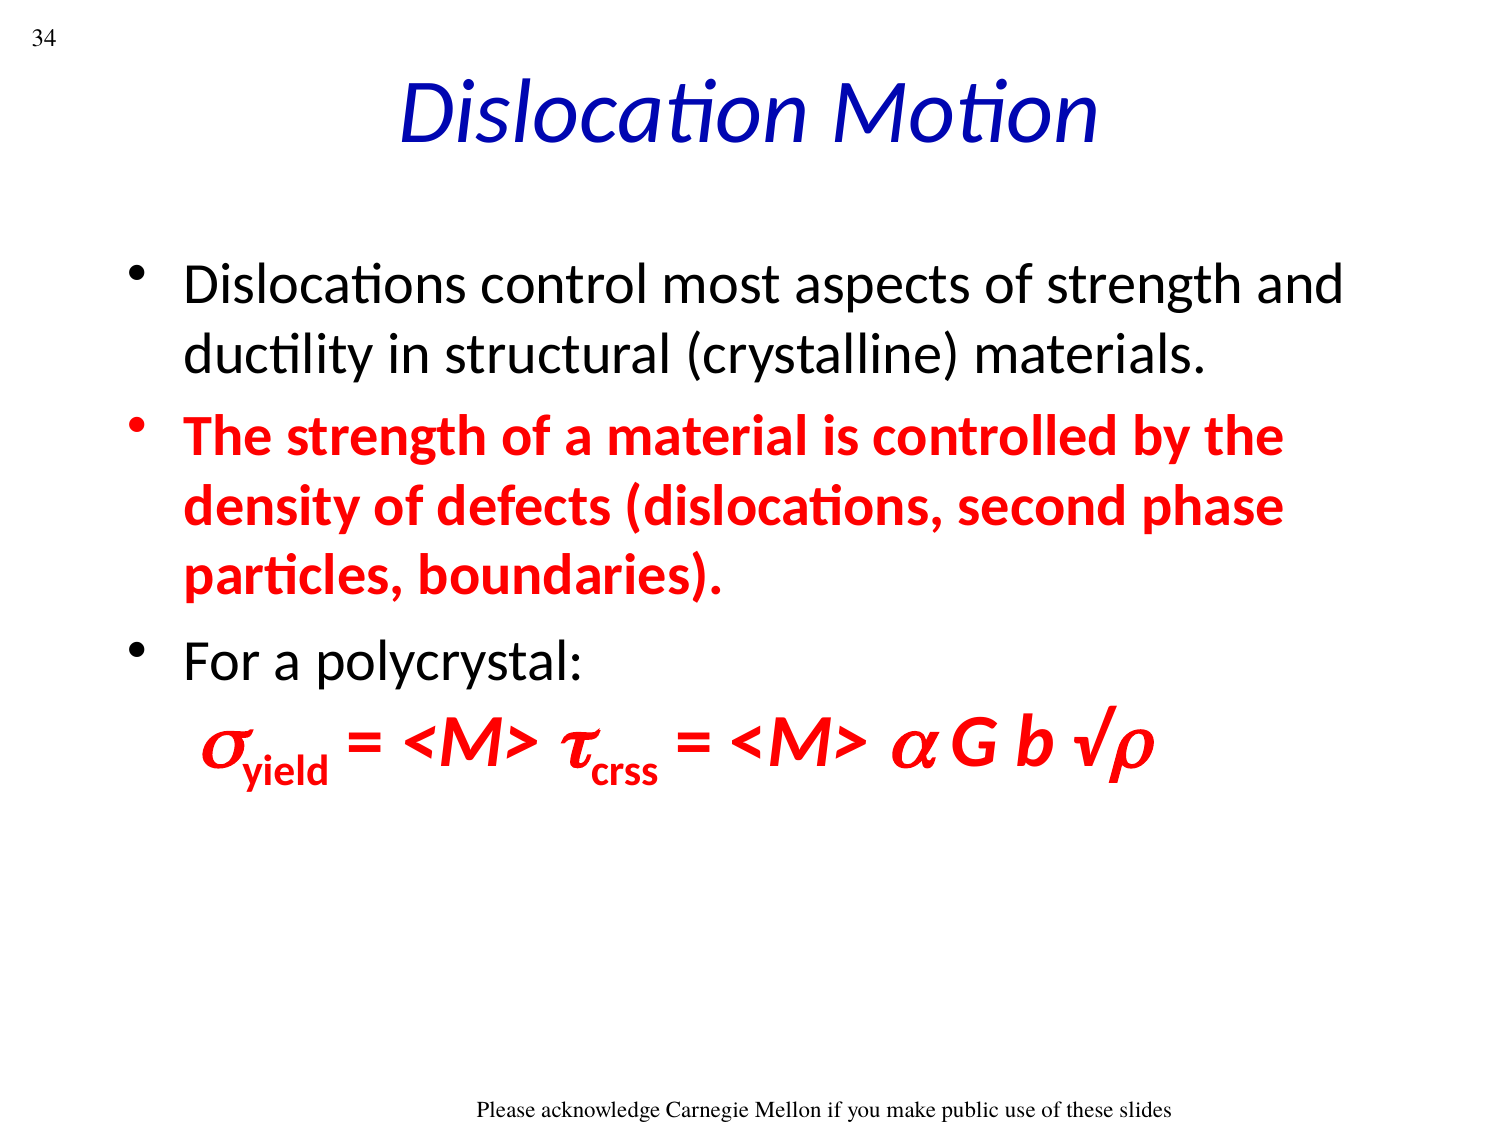

# Dislocation Motion
34
Dislocations control most aspects of strength and ductility in structural (crystalline) materials.
The strength of a material is controlled by the density of defects (dislocations, second phase particles, boundaries).
For a polycrystal:
 σyield = <M> τcrss = <M> α G b √ρ
Please acknowledge Carnegie Mellon if you make public use of these slides